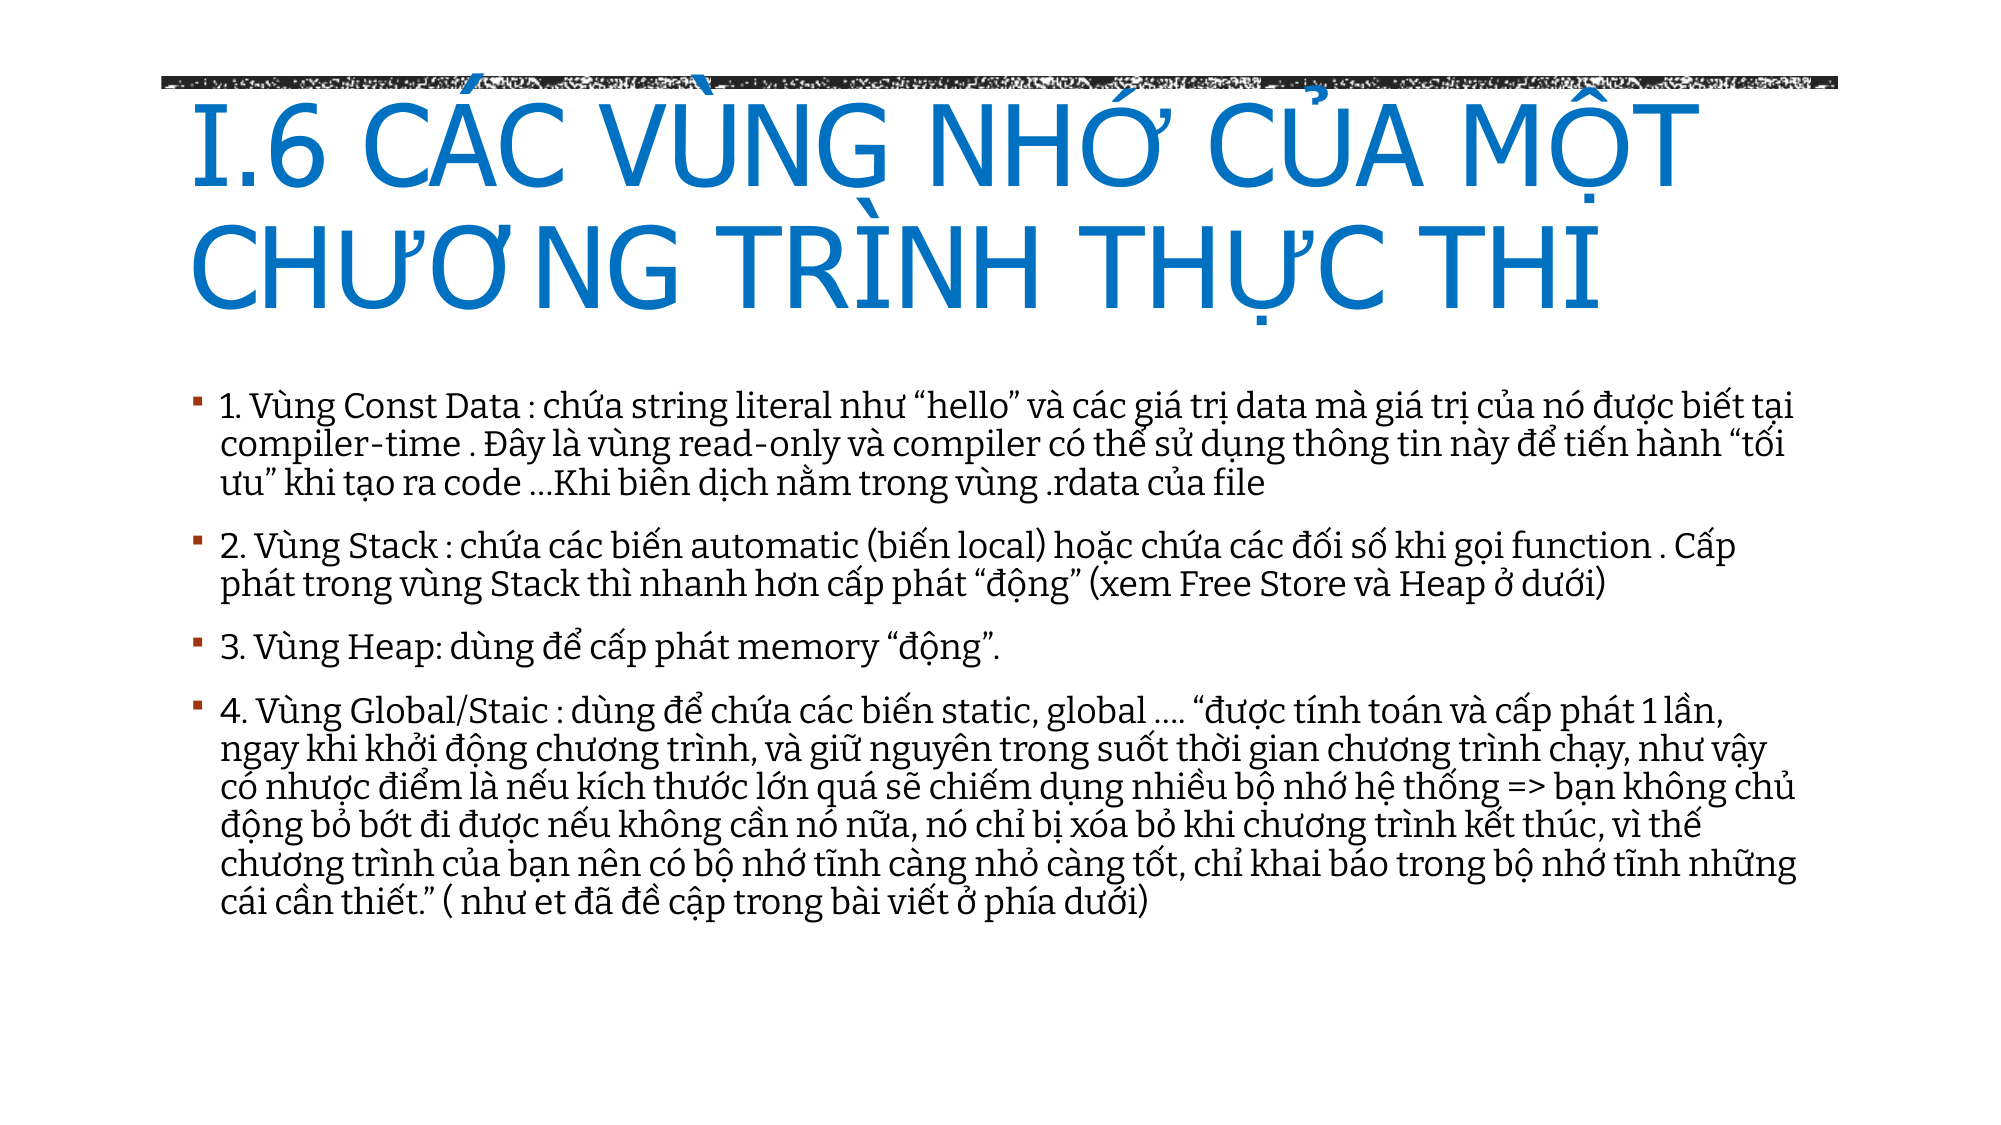

I.6 Các vùng nhớ của một chương trình thực thi
1. Vùng Const Data : chứa string literal như “hello” và các giá trị data mà giá trị của nó được biết tại compiler-time . Đây là vùng read-only và compiler có thể sử dụng thông tin này để tiến hành “tối ưu” khi tạo ra code …Khi biên dịch nằm trong vùng .rdata của file
2. Vùng Stack : chứa các biến automatic (biến local) hoặc chứa các đối số khi gọi function . Cấp phát trong vùng Stack thì nhanh hơn cấp phát “động” (xem Free Store và Heap ở dưới)
3. Vùng Heap: dùng để cấp phát memory “động”.
4. Vùng Global/Staic : dùng để chứa các biến static, global …. “được tính toán và cấp phát 1 lần, ngay khi khởi động chương trình, và giữ nguyên trong suốt thời gian chương trình chạy, như vậy có nhược điểm là nếu kích thước lớn quá sẽ chiếm dụng nhiều bộ nhớ hệ thống => bạn không chủ động bỏ bớt đi được nếu không cần nó nữa, nó chỉ bị xóa bỏ khi chương trình kết thúc, vì thế chương trình của bạn nên có bộ nhớ tĩnh càng nhỏ càng tốt, chỉ khai báo trong bộ nhớ tĩnh những cái cần thiết.” ( như et đã đề cập trong bài viết ở phía dưới)

24